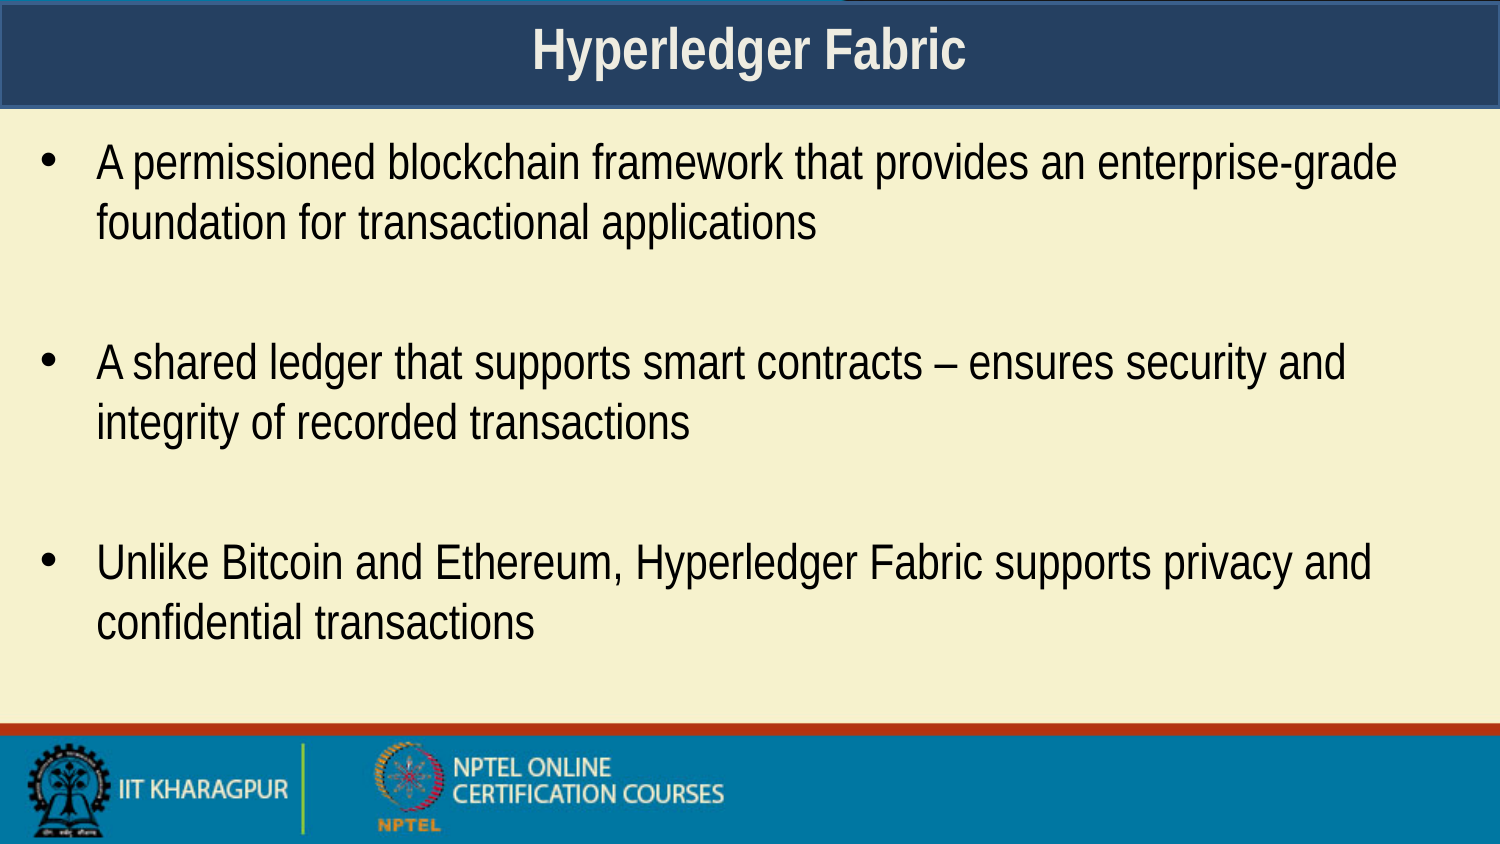

# Hyperledger Fabric
A permissioned blockchain framework that provides an enterprise-grade foundation for transactional applications

A shared ledger that supports smart contracts – ensures security and integrity of recorded transactions

Unlike Bitcoin and Ethereum, Hyperledger Fabric supports privacy and confidential transactions